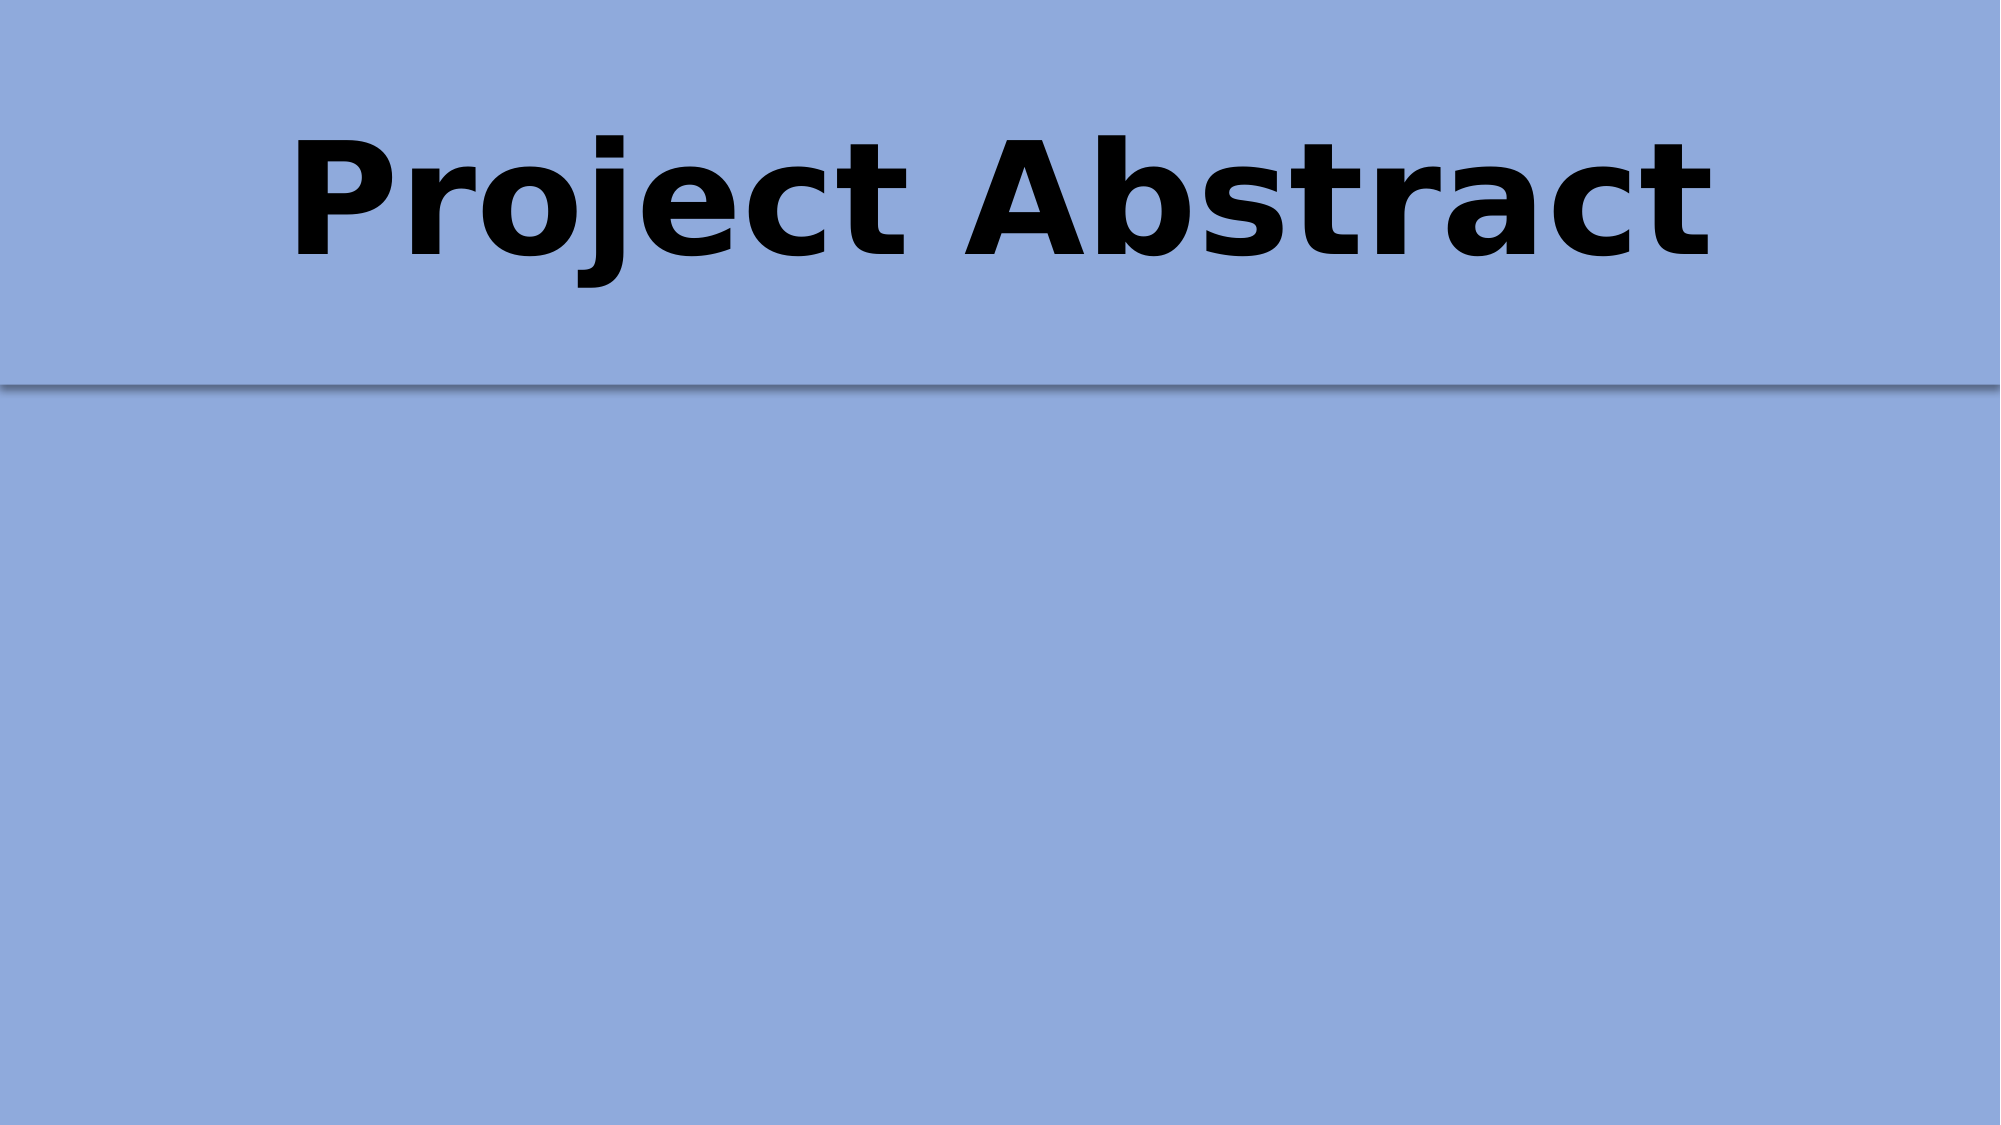

Project Abstract

Koffect is a research language that explores the realm of context-oriented programming focusing on its applications to general purpose programming. This innovative project seeks to address the inherent challenges posed by implicit contexts in programming, ranging from code correctness to resource management to the creation of domain-specific languages. Koffect takes inspiration from many languages with similar features such as algebraic effects/coeffects, implicit parameters, and context receivers from languages such as Kotlin, Scala, Ocaml, Haskell, Koka, Effekt, and Eff. By doing so, Koffect aims to build on the strengths of these languages while innovatively addressing the challenges associated with context management in programming.